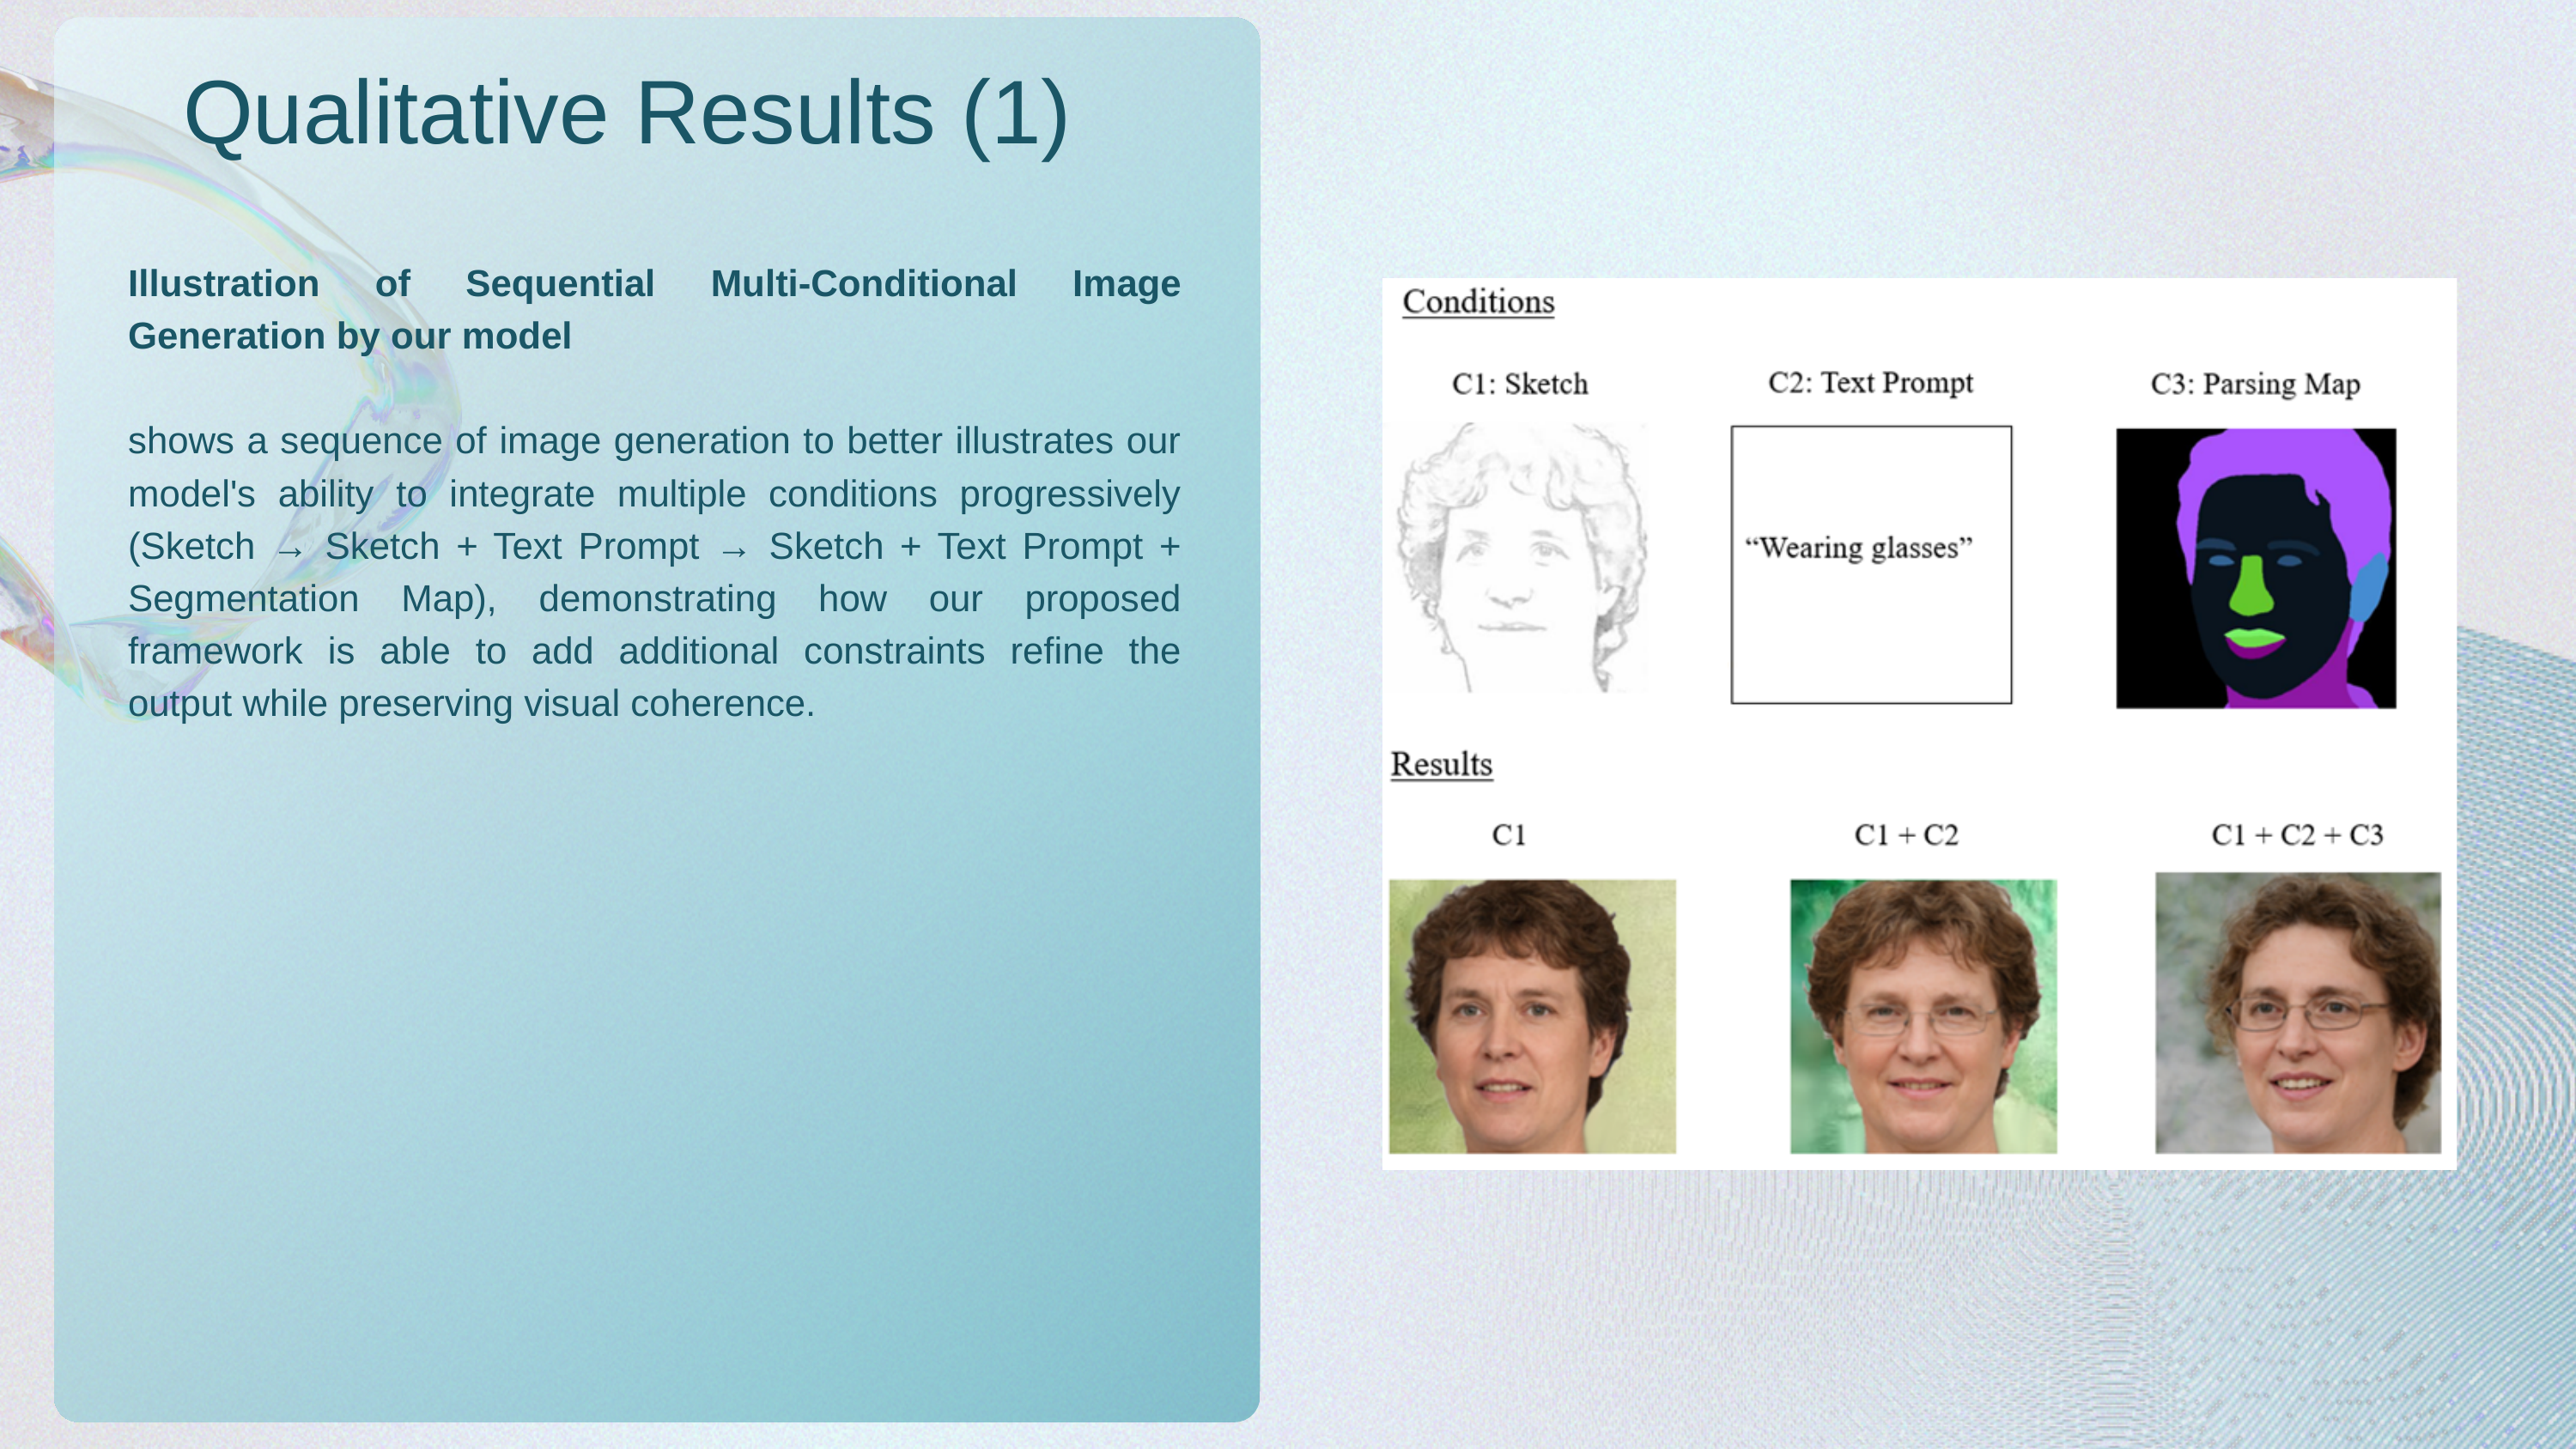

Qualitative Results (1)
Illustration of Sequential Multi-Conditional Image Generation by our model

shows a sequence of image generation to better illustrates our model's ability to integrate multiple conditions progressively (Sketch → Sketch + Text Prompt → Sketch + Text Prompt + Segmentation Map), demonstrating how our proposed framework is able to add additional constraints refine the output while preserving visual coherence.